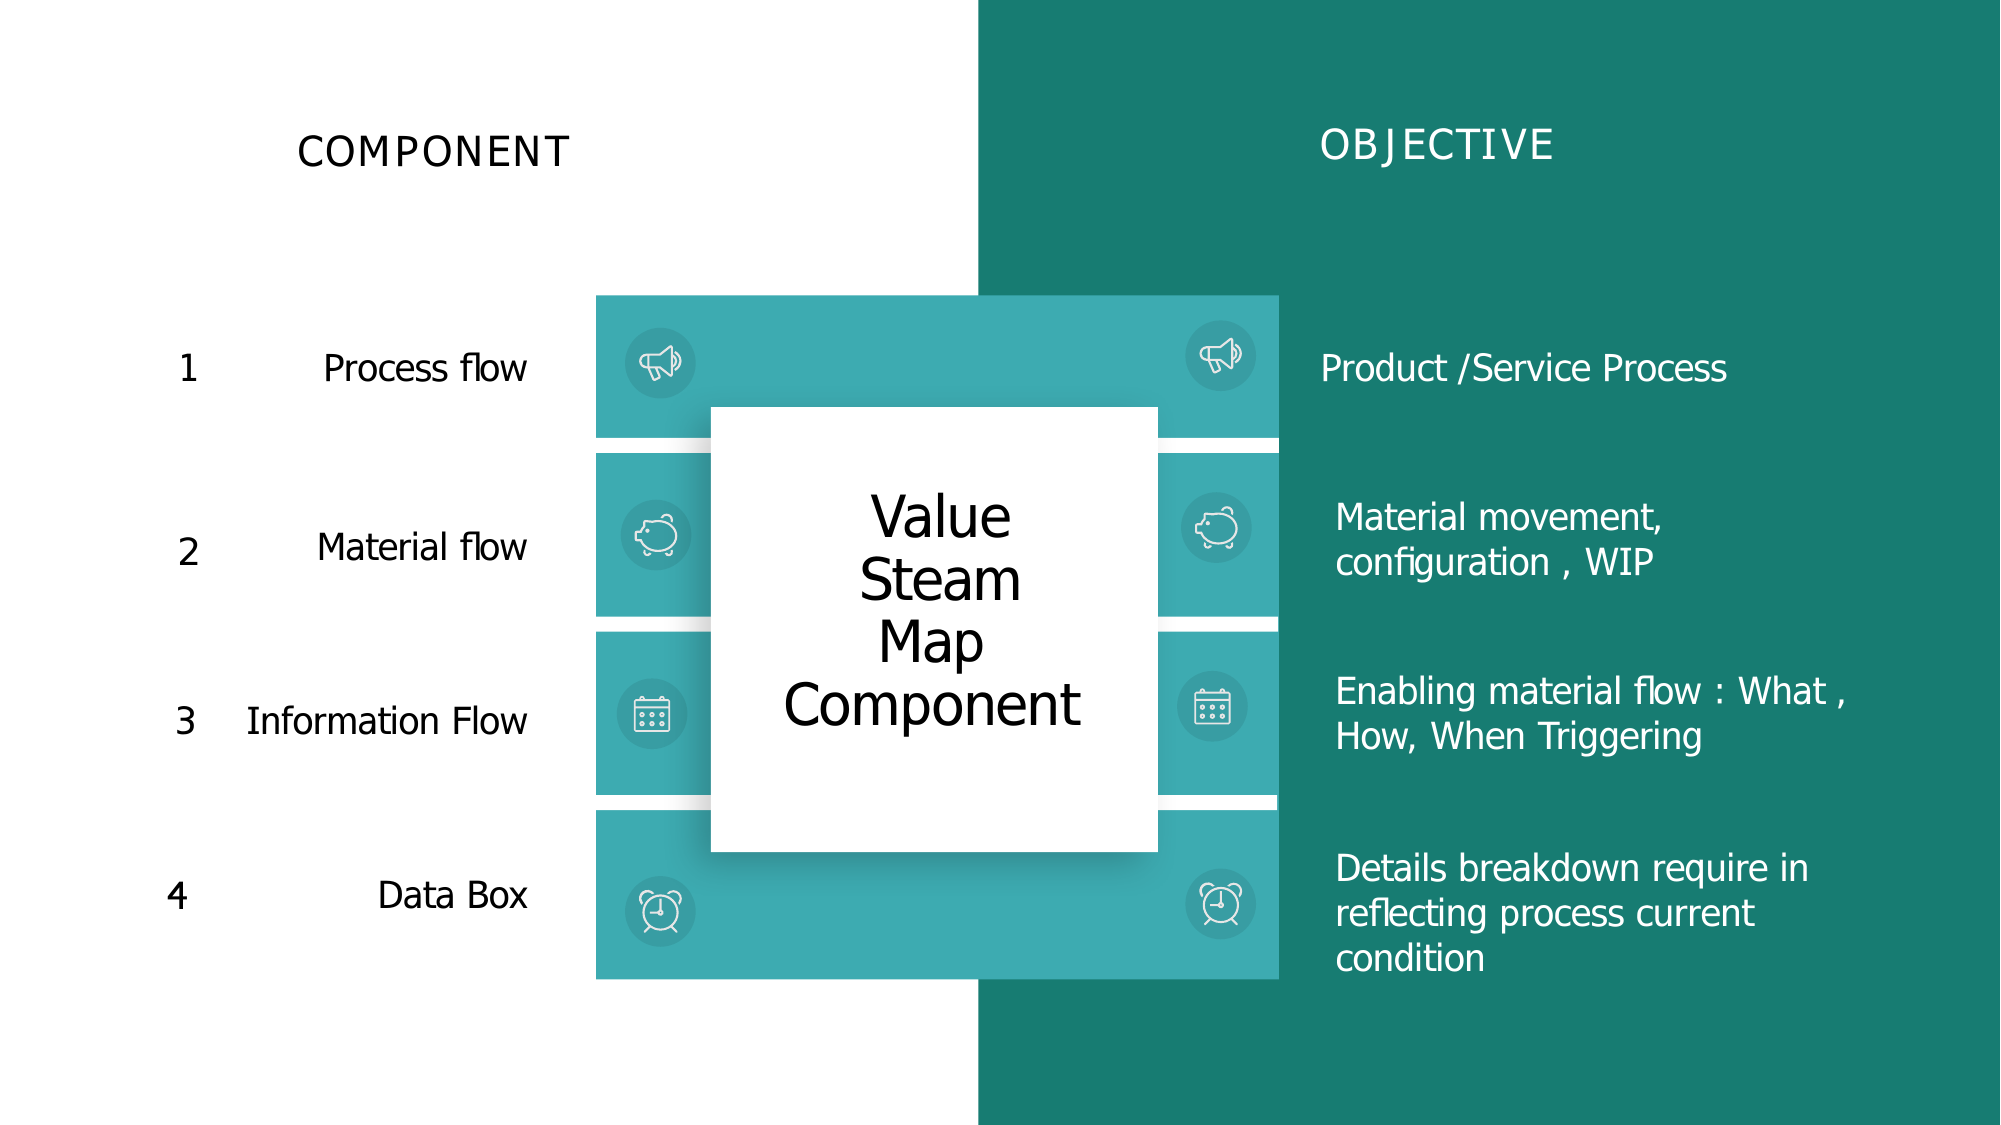

OBJECTIVE
COMPONENT

1
Product /Service Process
Process flow

Value
 Steam
Map
Component
Material movement, configuration , WIP

Material flow
2

Enabling material flow : What , How, When Triggering

3
Information Flow

Details breakdown require in reflecting process current condition
Data Box
4